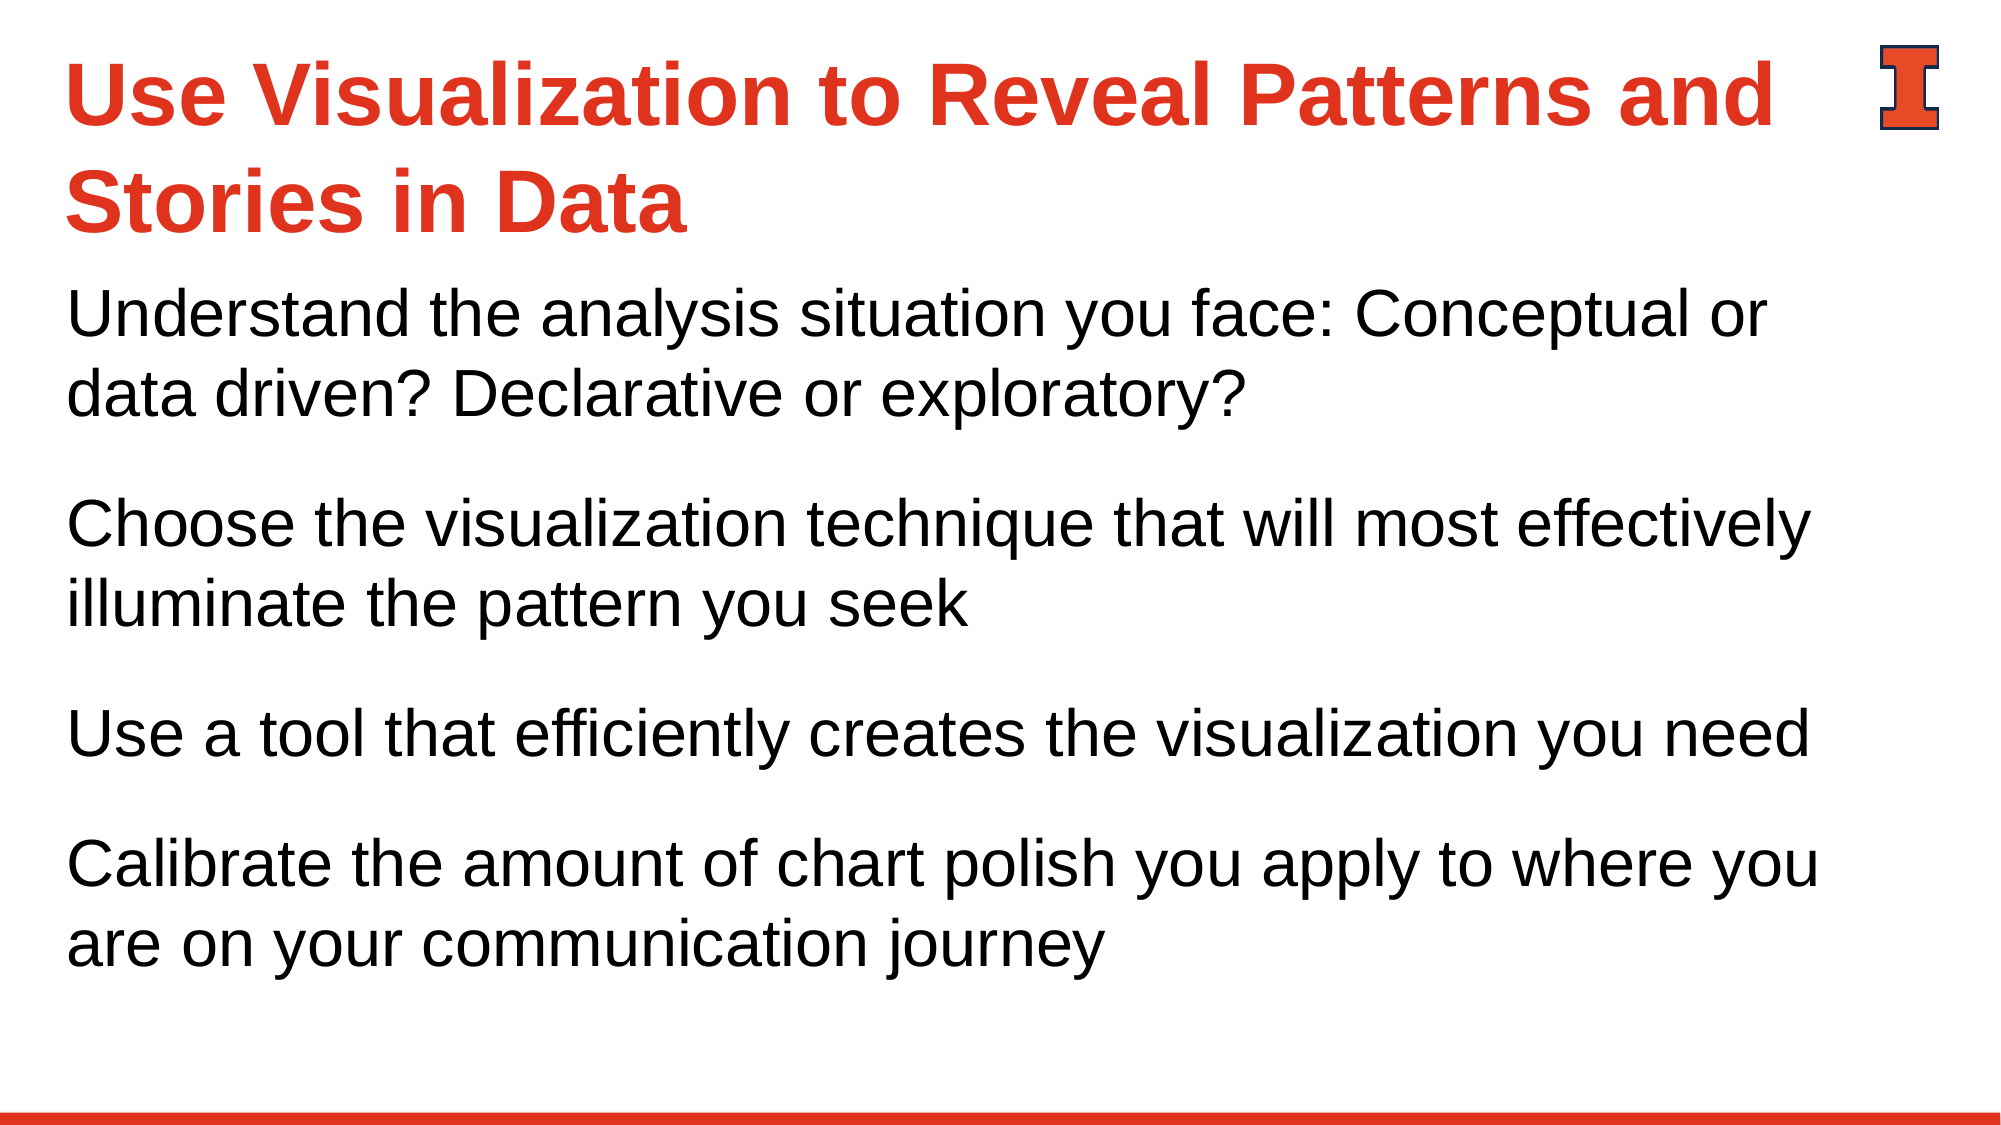

# Use Visualization to Reveal Patterns and Stories in Data
Understand the analysis situation you face: Conceptual or data driven? Declarative or exploratory?
Choose the visualization technique that will most effectively illuminate the pattern you seek
Use a tool that efficiently creates the visualization you need
Calibrate the amount of chart polish you apply to where you are on your communication journey